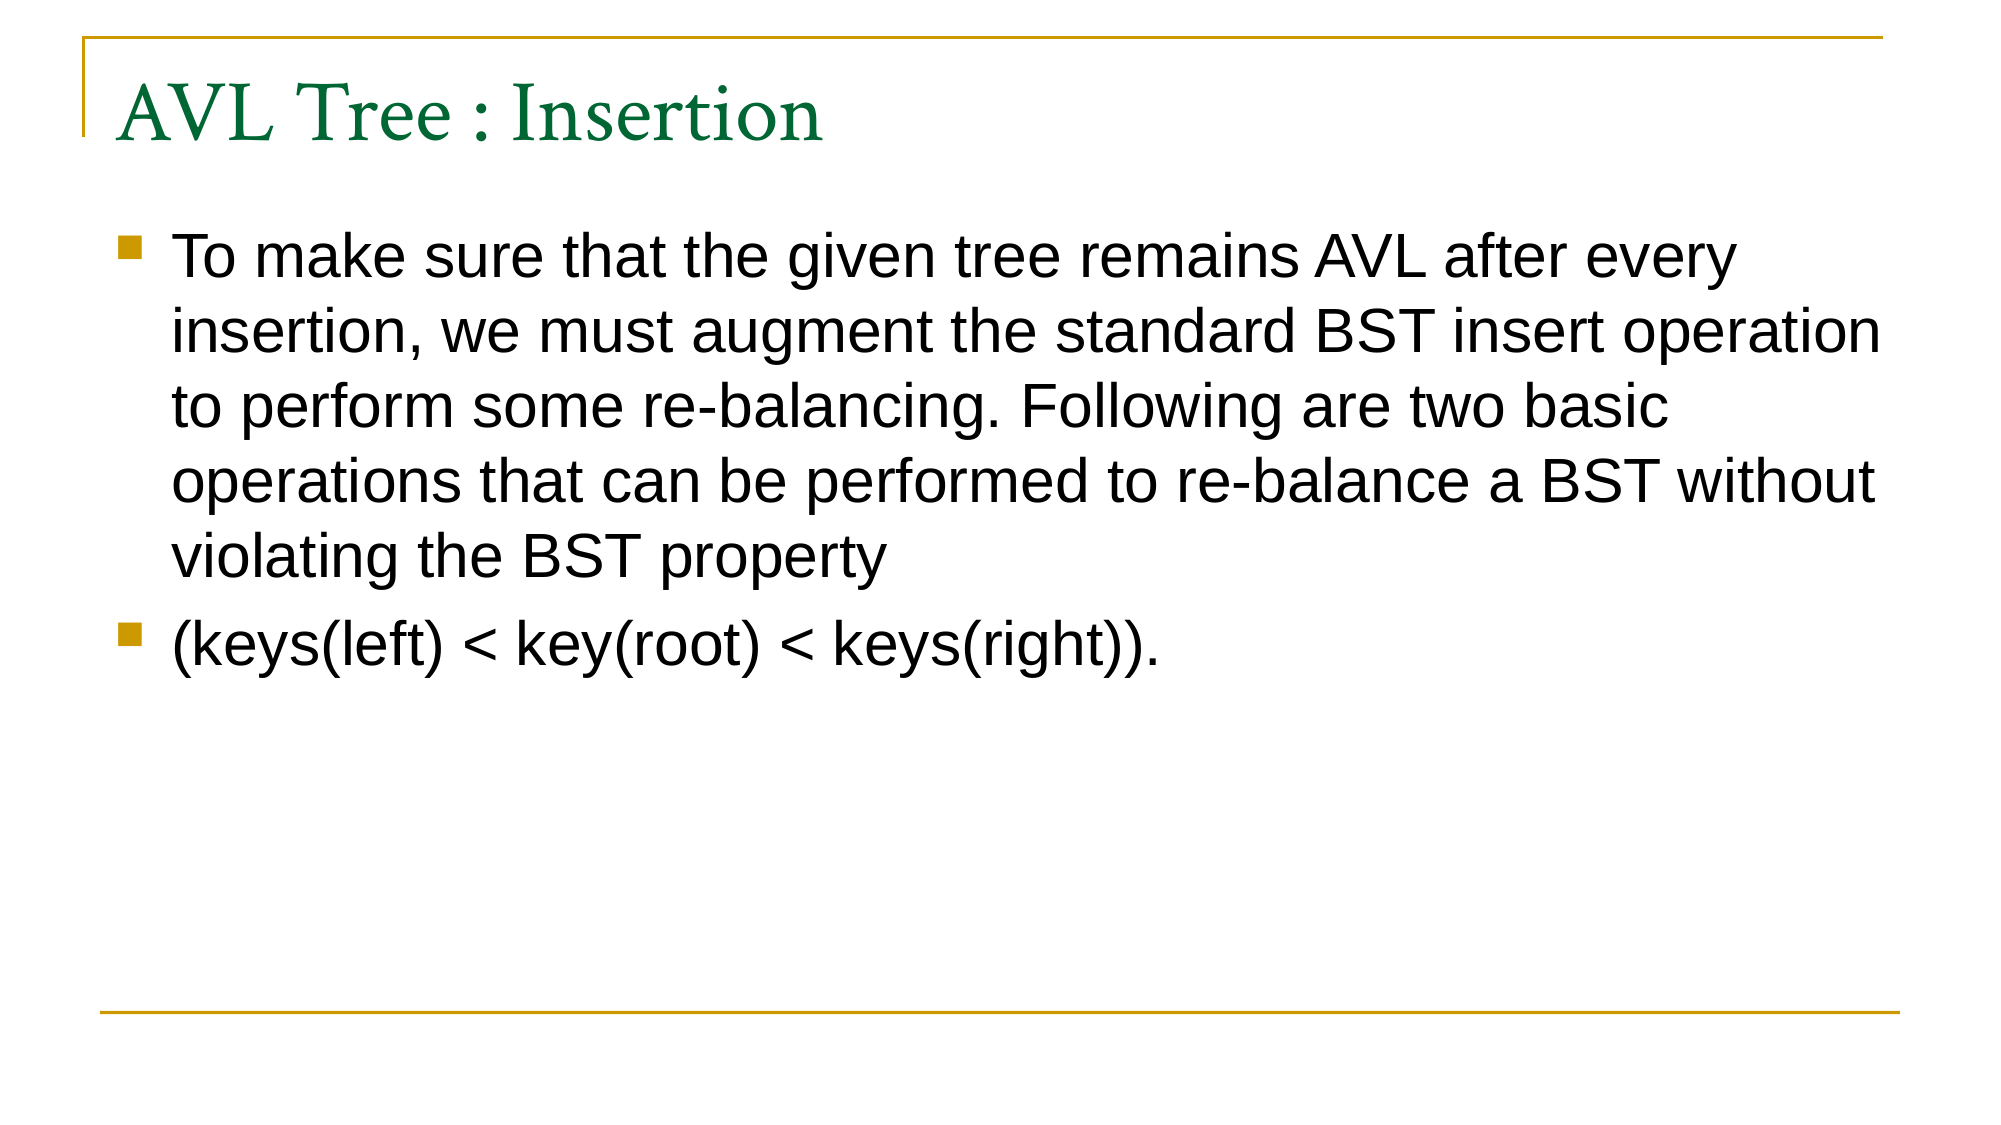

# AVL Tree : Insertion
To make sure that the given tree remains AVL after every insertion, we must augment the standard BST insert operation to perform some re-balancing. Following are two basic operations that can be performed to re-balance a BST without violating the BST property
(keys(left) < key(root) < keys(right)).